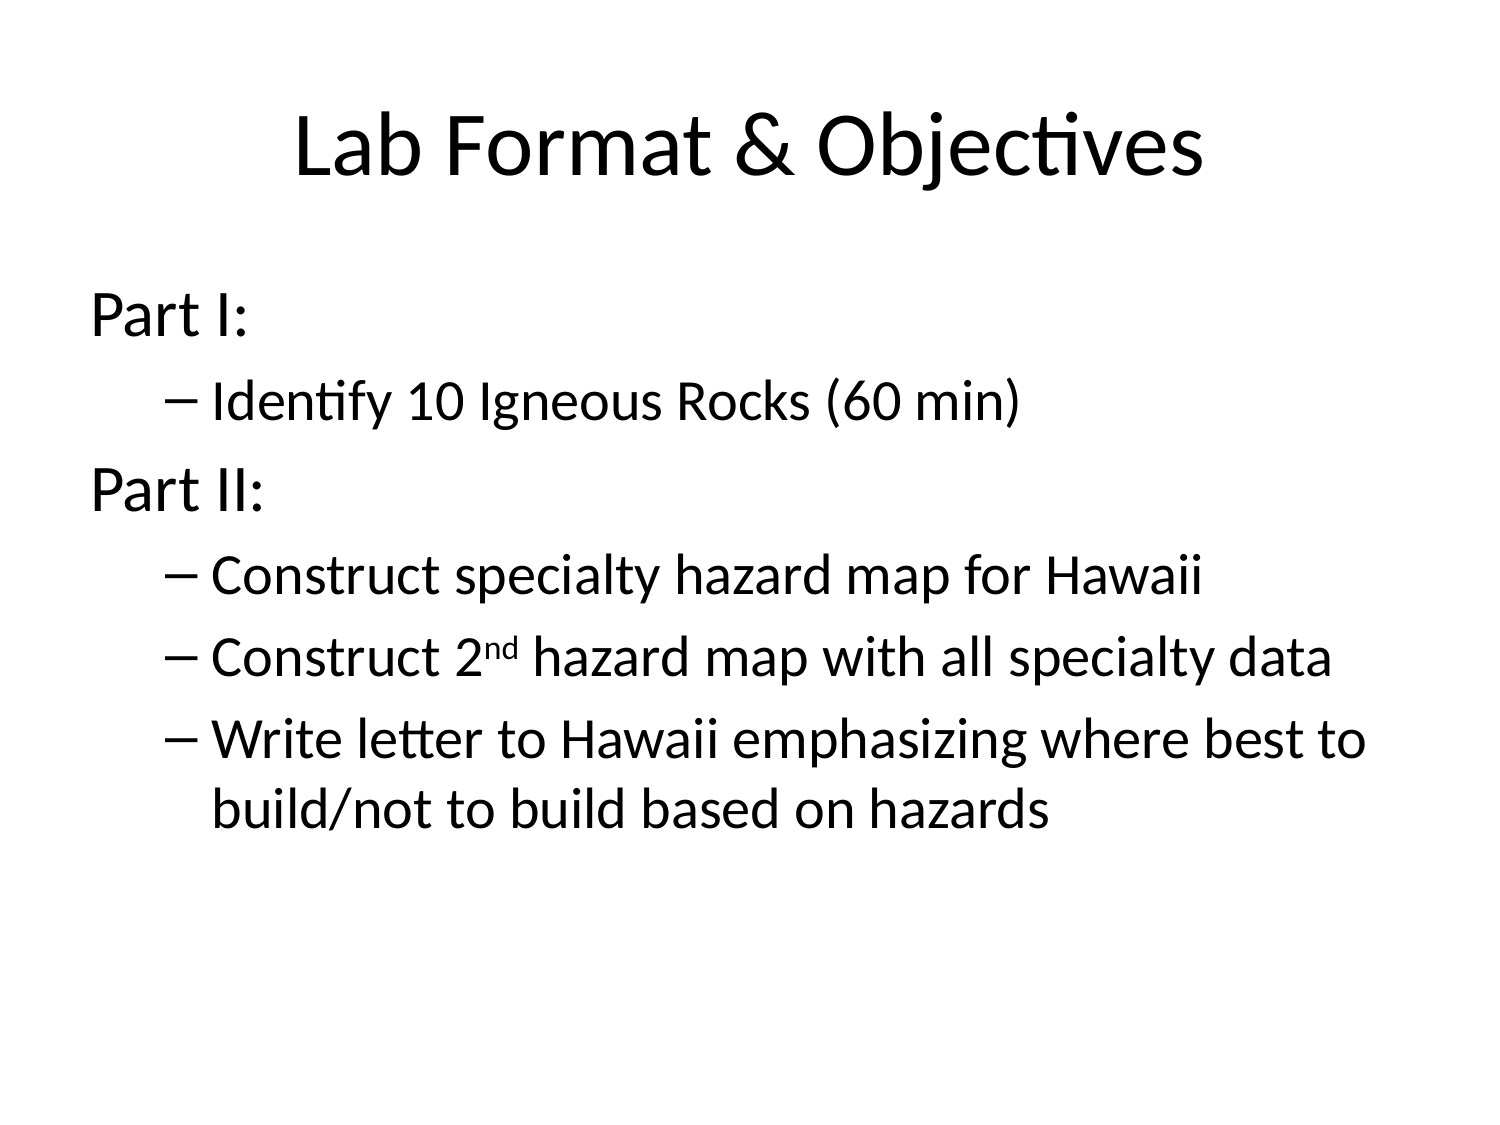

# Lab Format & Objectives
Part I:
Identify 10 Igneous Rocks (60 min)
Part II:
Construct specialty hazard map for Hawaii
Construct 2nd hazard map with all specialty data
Write letter to Hawaii emphasizing where best to build/not to build based on hazards